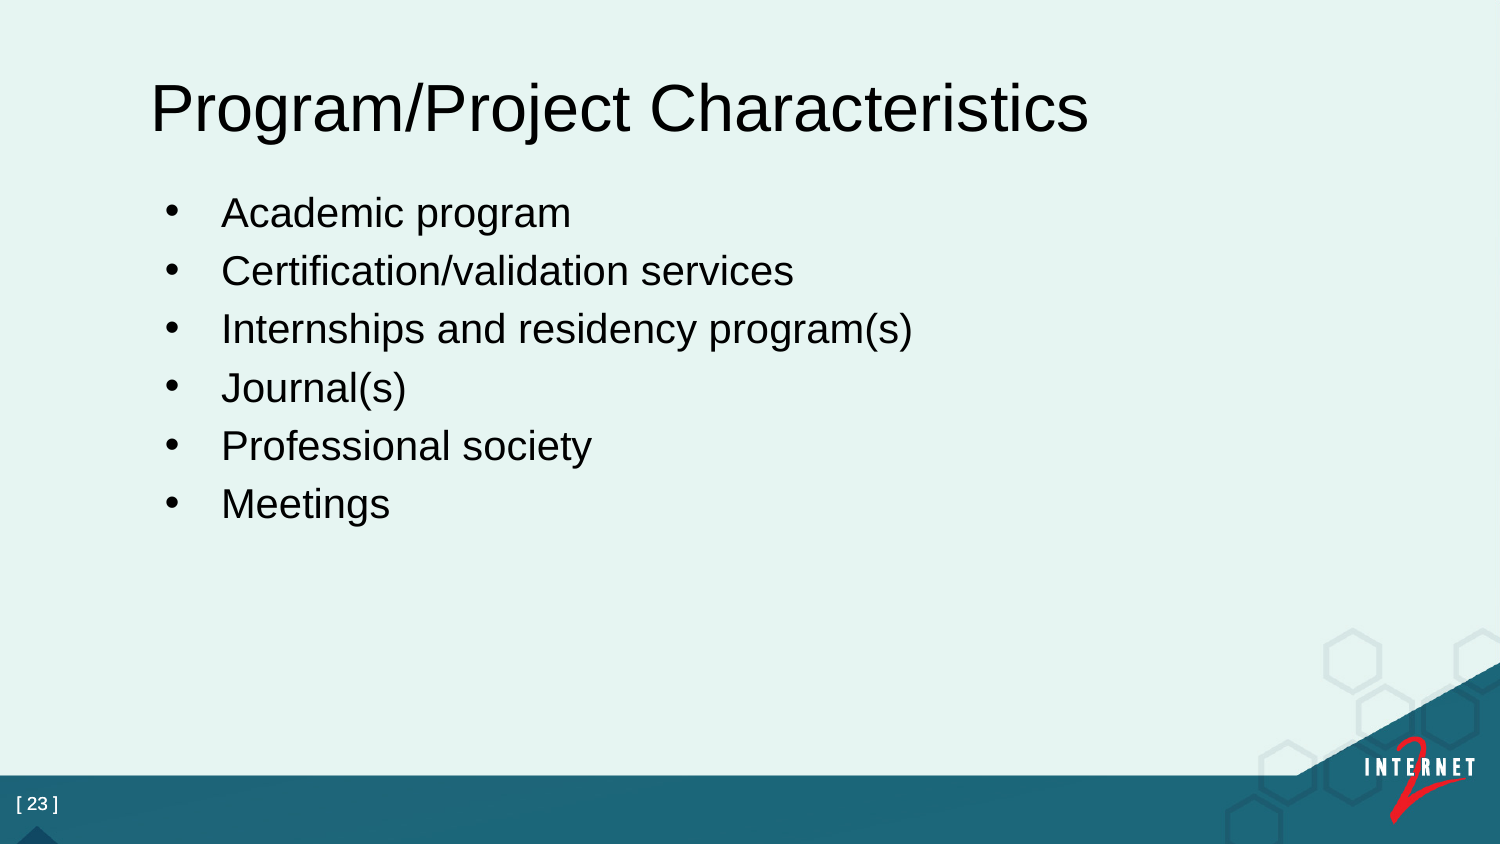

# Program/Project Characteristics
Academic program
Certification/validation services
Internships and residency program(s)
Journal(s)
Professional society
Meetings
[ 23 ]
[ 23 ]